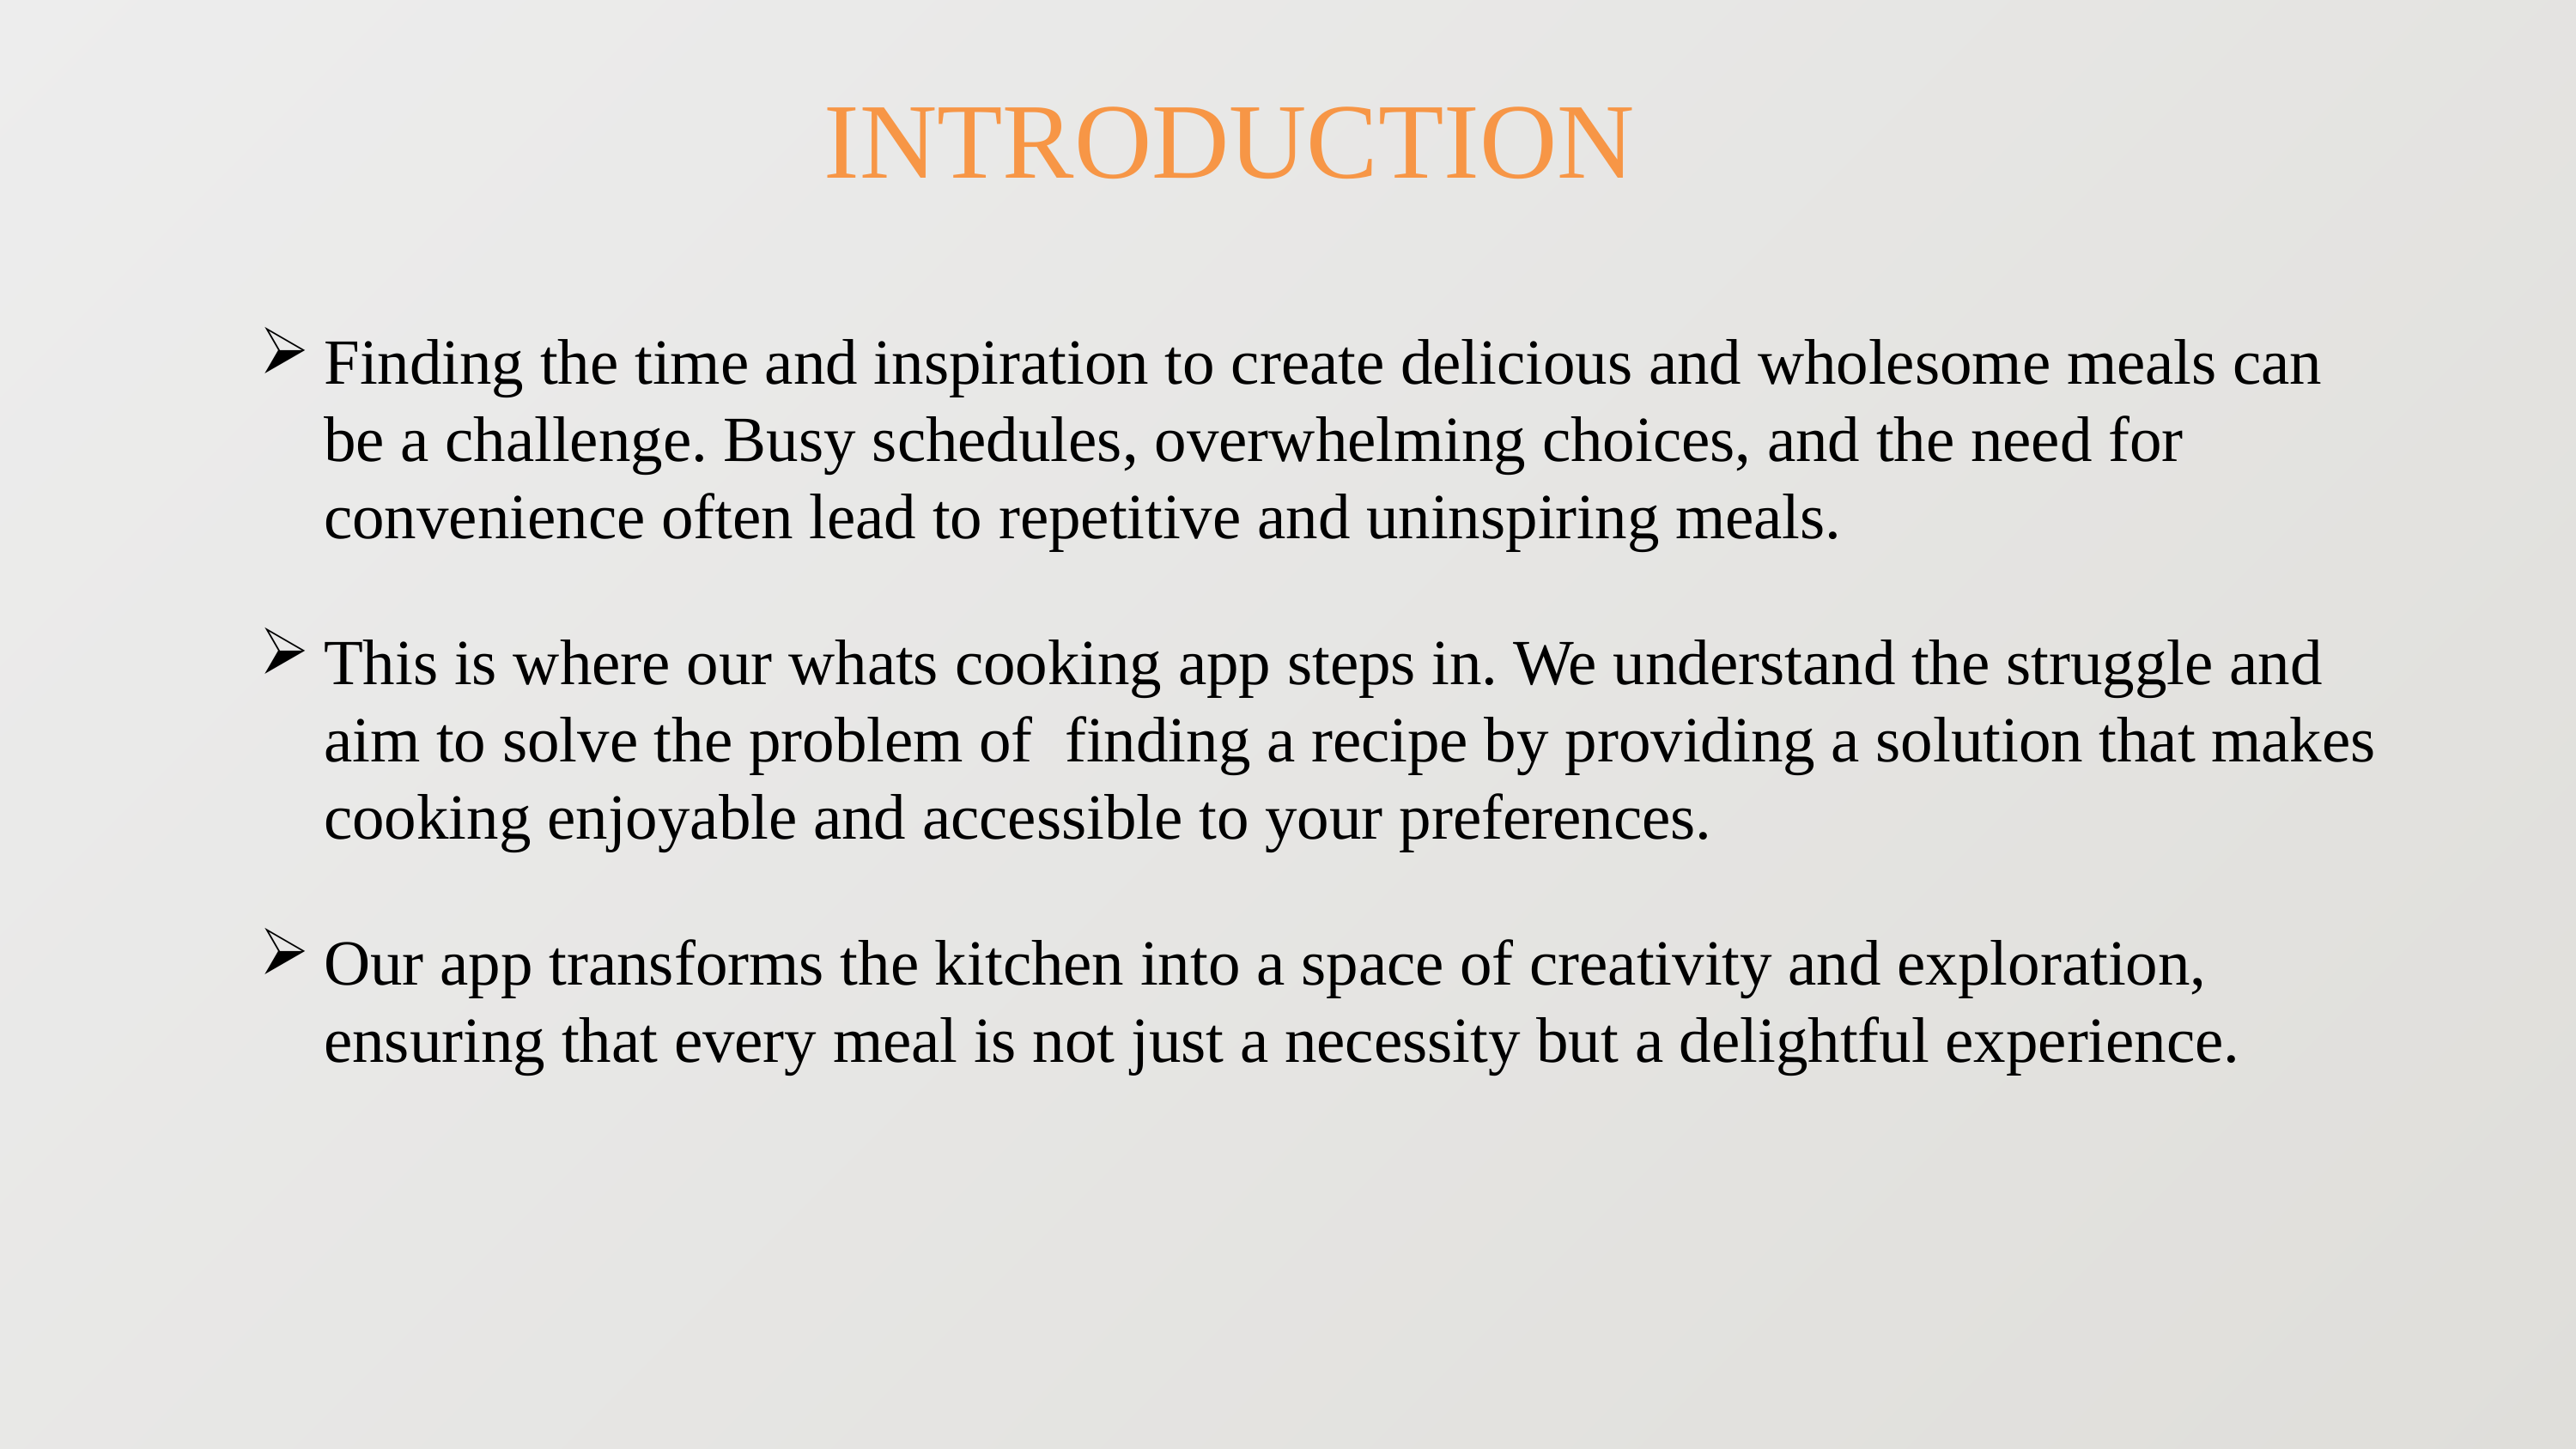

INTRODUCTION
Finding the time and inspiration to create delicious and wholesome meals can be a challenge. Busy schedules, overwhelming choices, and the need for convenience often lead to repetitive and uninspiring meals.

This is where our whats cooking app steps in. We understand the struggle and aim to solve the problem of  finding a recipe by providing a solution that makes cooking enjoyable and accessible to your preferences.

Our app transforms the kitchen into a space of creativity and exploration, ensuring that every meal is not just a necessity but a delightful experience.